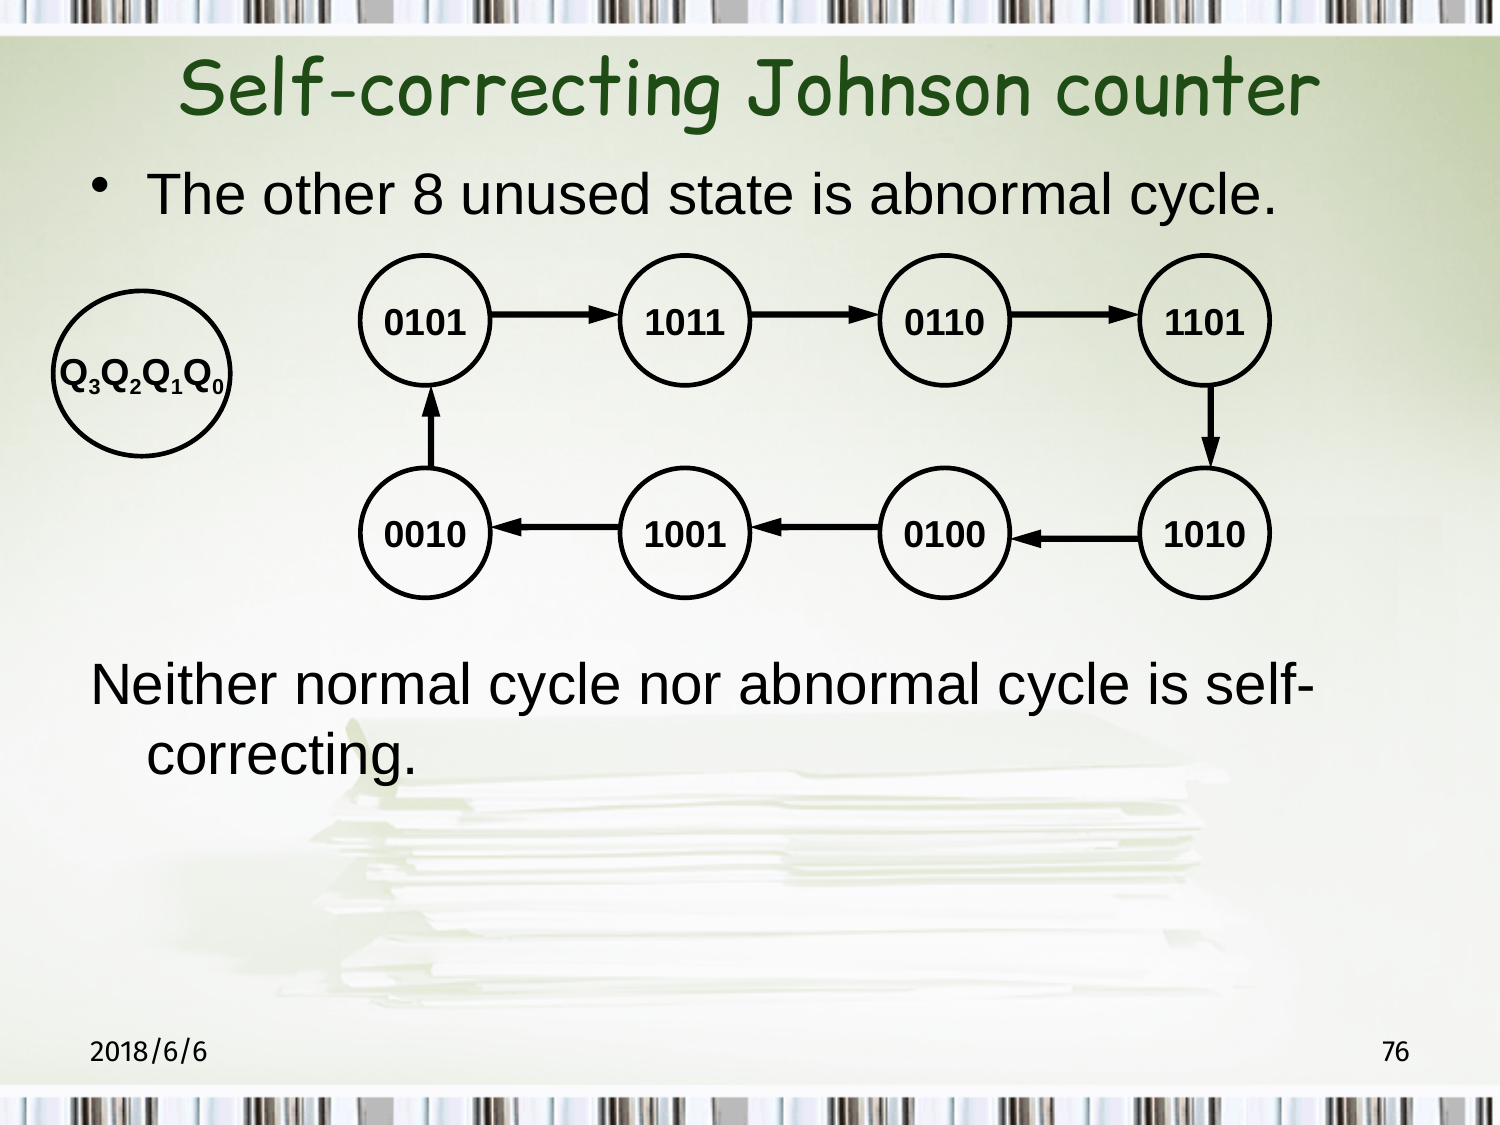

# Self-correcting Johnson counter
The other 8 unused state is abnormal cycle.

Neither normal cycle nor abnormal cycle is self-correcting.
0101
1011
0110
1101

0010
1001
0100
1010

Q3Q2Q1Q0
2018/6/6
76